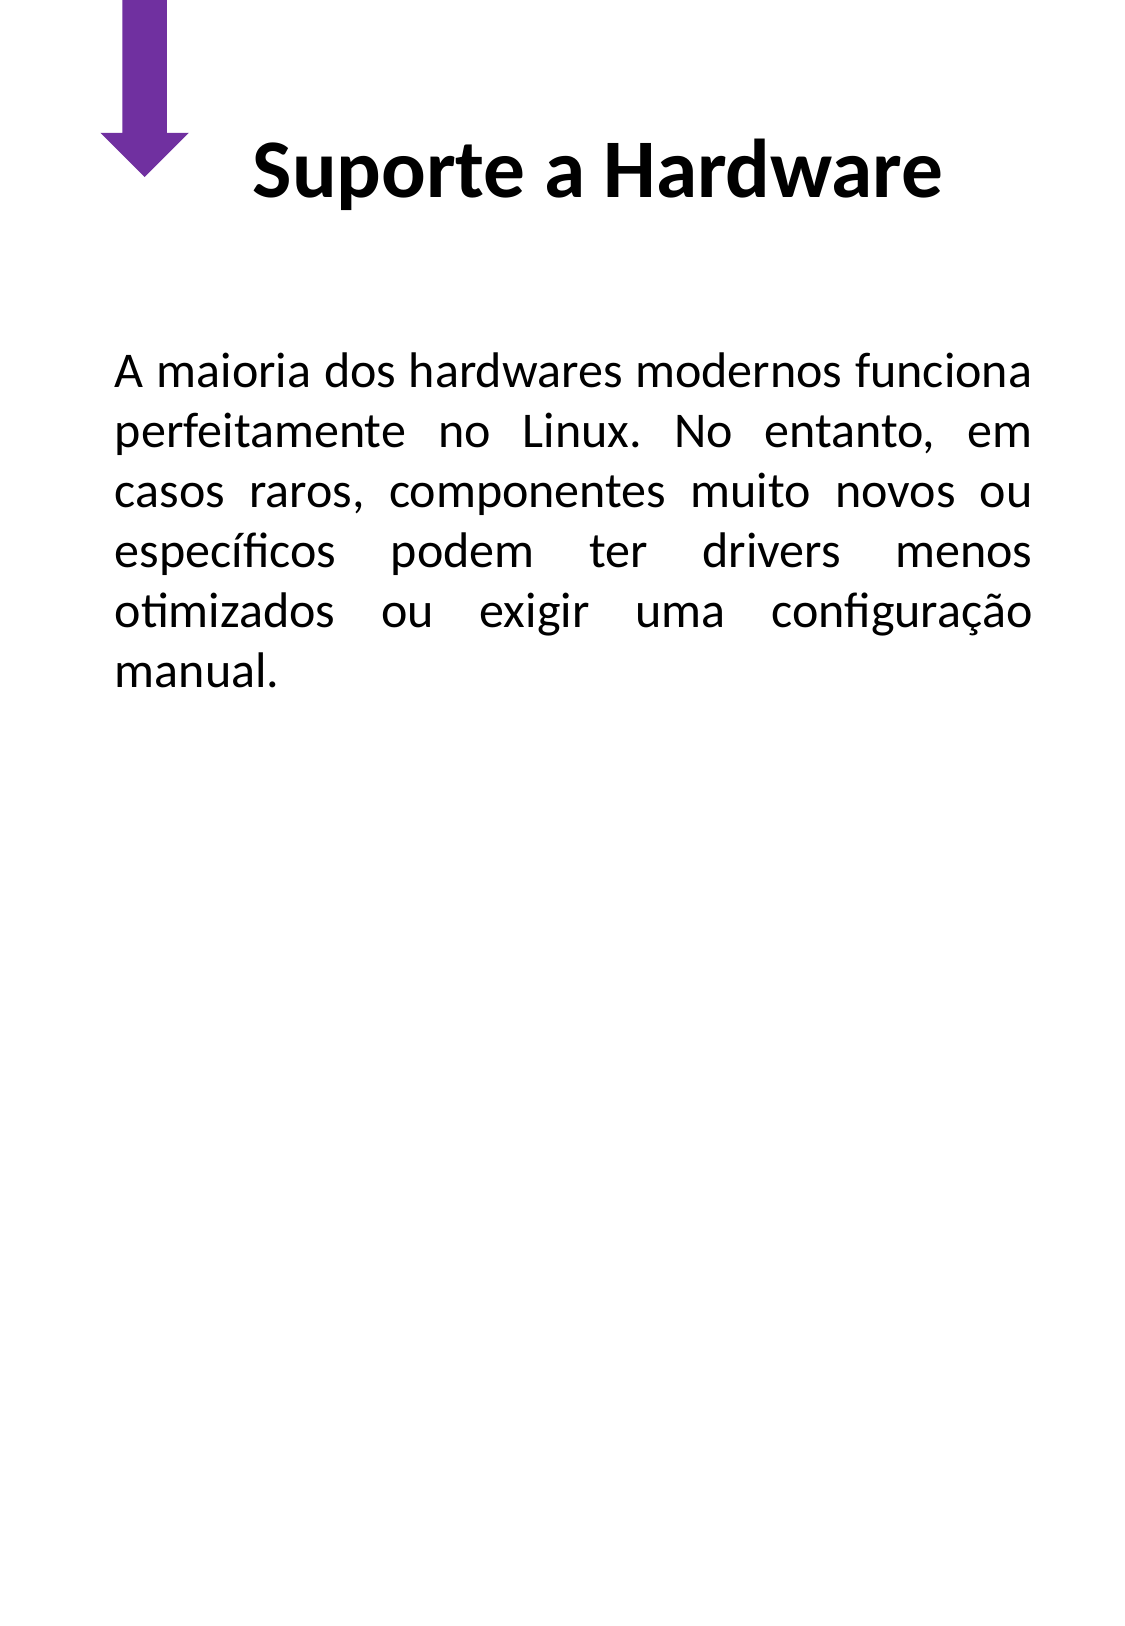

Suporte a Hardware
A maioria dos hardwares modernos funciona perfeitamente no Linux. No entanto, em casos raros, componentes muito novos ou específicos podem ter drivers menos otimizados ou exigir uma configuração manual.